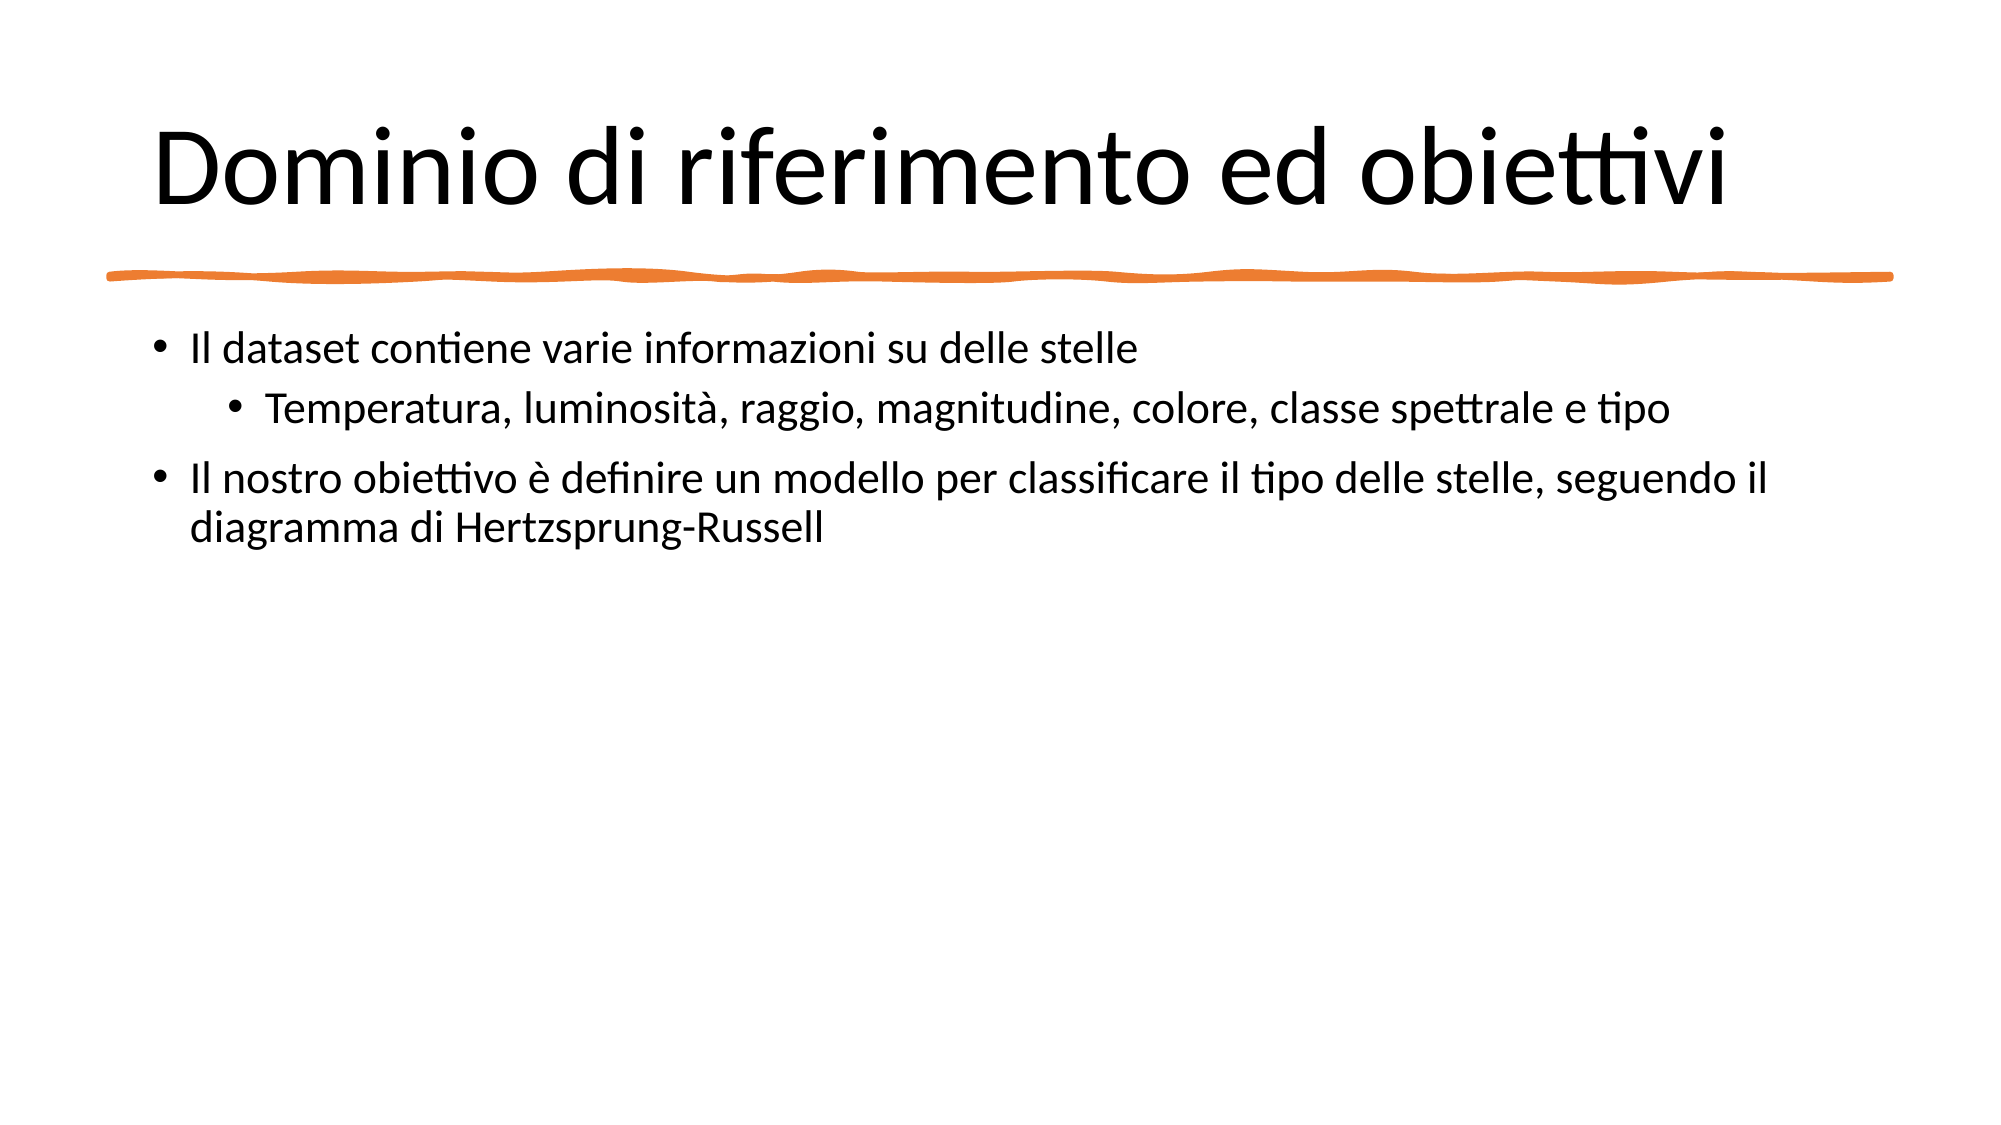

# Dominio di riferimento ed obiettivi

Il dataset contiene varie informazioni su delle stelle
Temperatura, luminosità, raggio, magnitudine, colore, classe spettrale e tipo
Il nostro obiettivo è definire un modello per classificare il tipo delle stelle, seguendo il diagramma di Hertzsprung-Russell